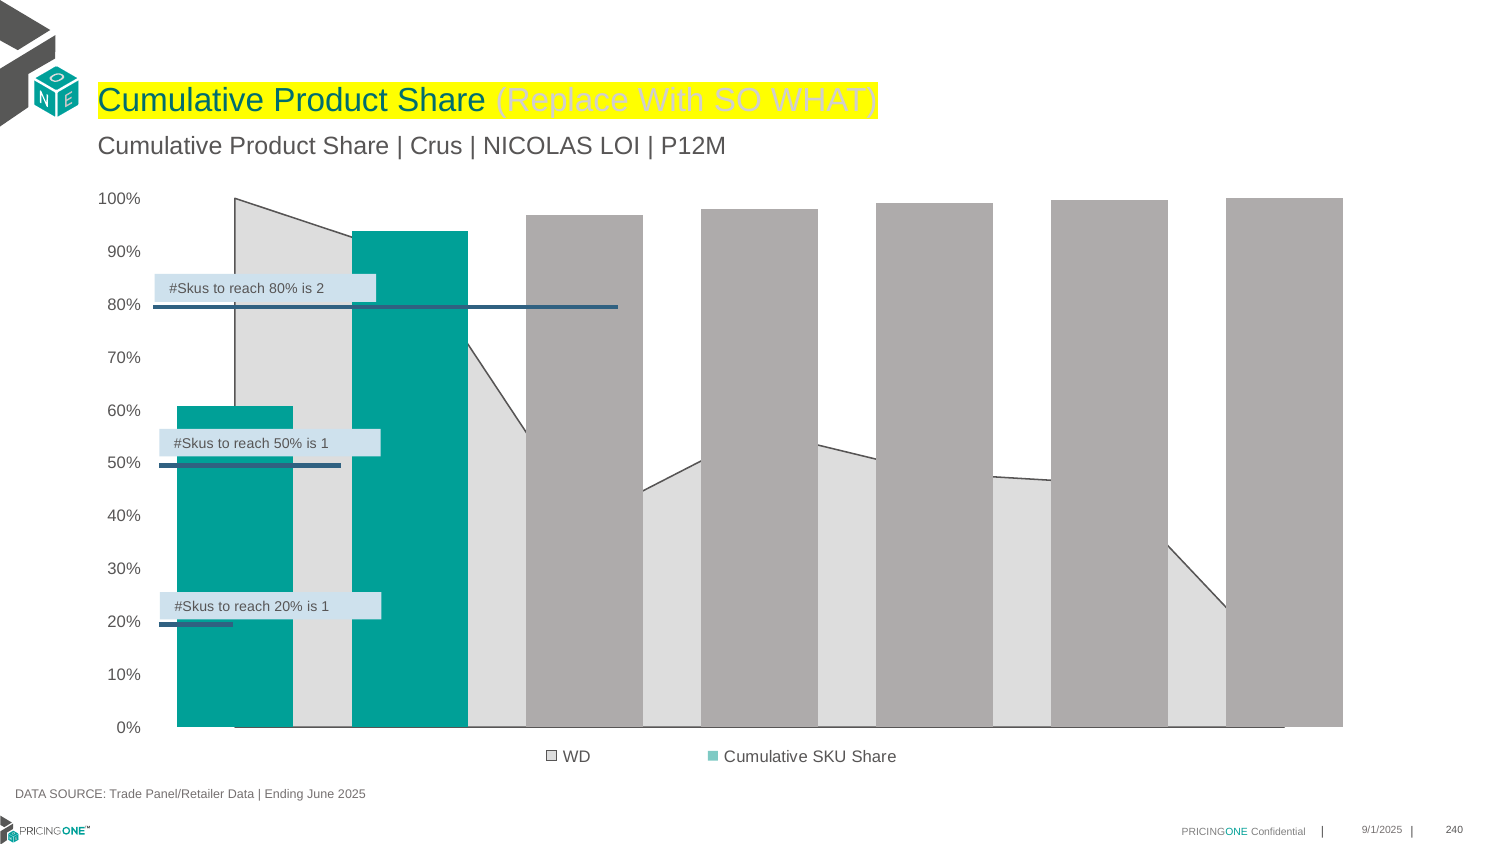

# Cumulative Product Share (Replace With SO WHAT)
Cumulative Product Share | Crus | NICOLAS LOI | P12M

### Chart

| Category | WD | Cumulative SKU Share |
|---|---|---|
| Malard | 1.0 | 0.6079217057652144 |
| Vesselle | 0.89 | 0.9375394628199524 |
| Louis Marti | 0.39 | 0.9676769148574481 |
| Louis Marti | 0.56 | 0.9805964349895575 |
| Nicolas | 0.48 | 0.9903346447131963 |
| Nicolas | 0.46 | 0.996308708533683 |
| Nicolas | 0.11 | 1.0 |
#Skus to reach 80% is 2
#Skus to reach 50% is 1
#Skus to reach 20% is 1
DATA SOURCE: Trade Panel/Retailer Data | Ending June 2025

9/1/2025
240